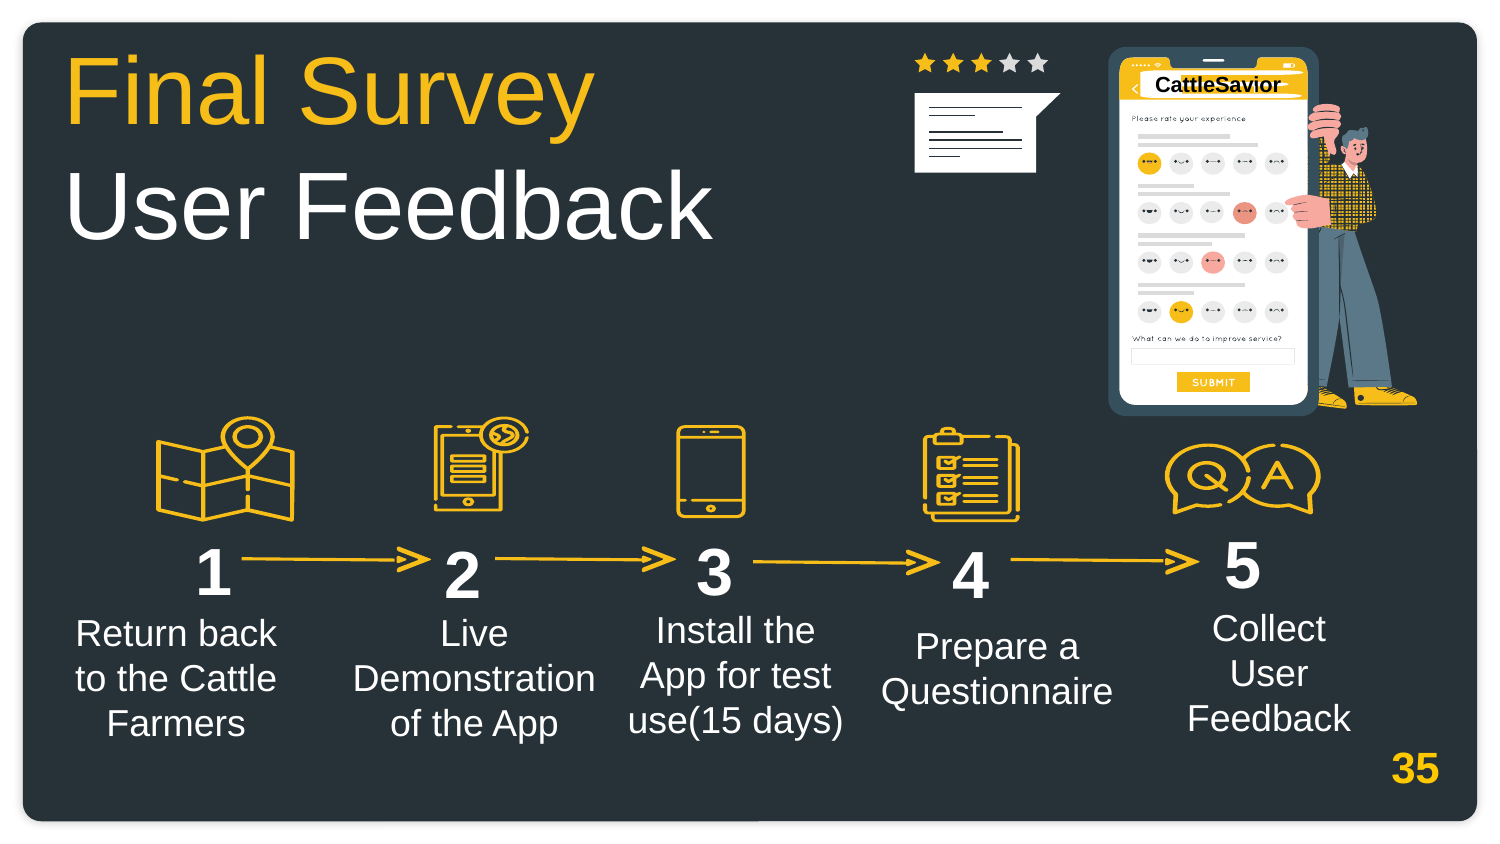

# Final Survey User Feedback

CattleSavior

5
1
3
4
2

Collect User Feedback
Install the App for test use(15 days)
Return back to the Cattle Farmers
Live Demonstration of the App
Prepare a Questionnaire
35